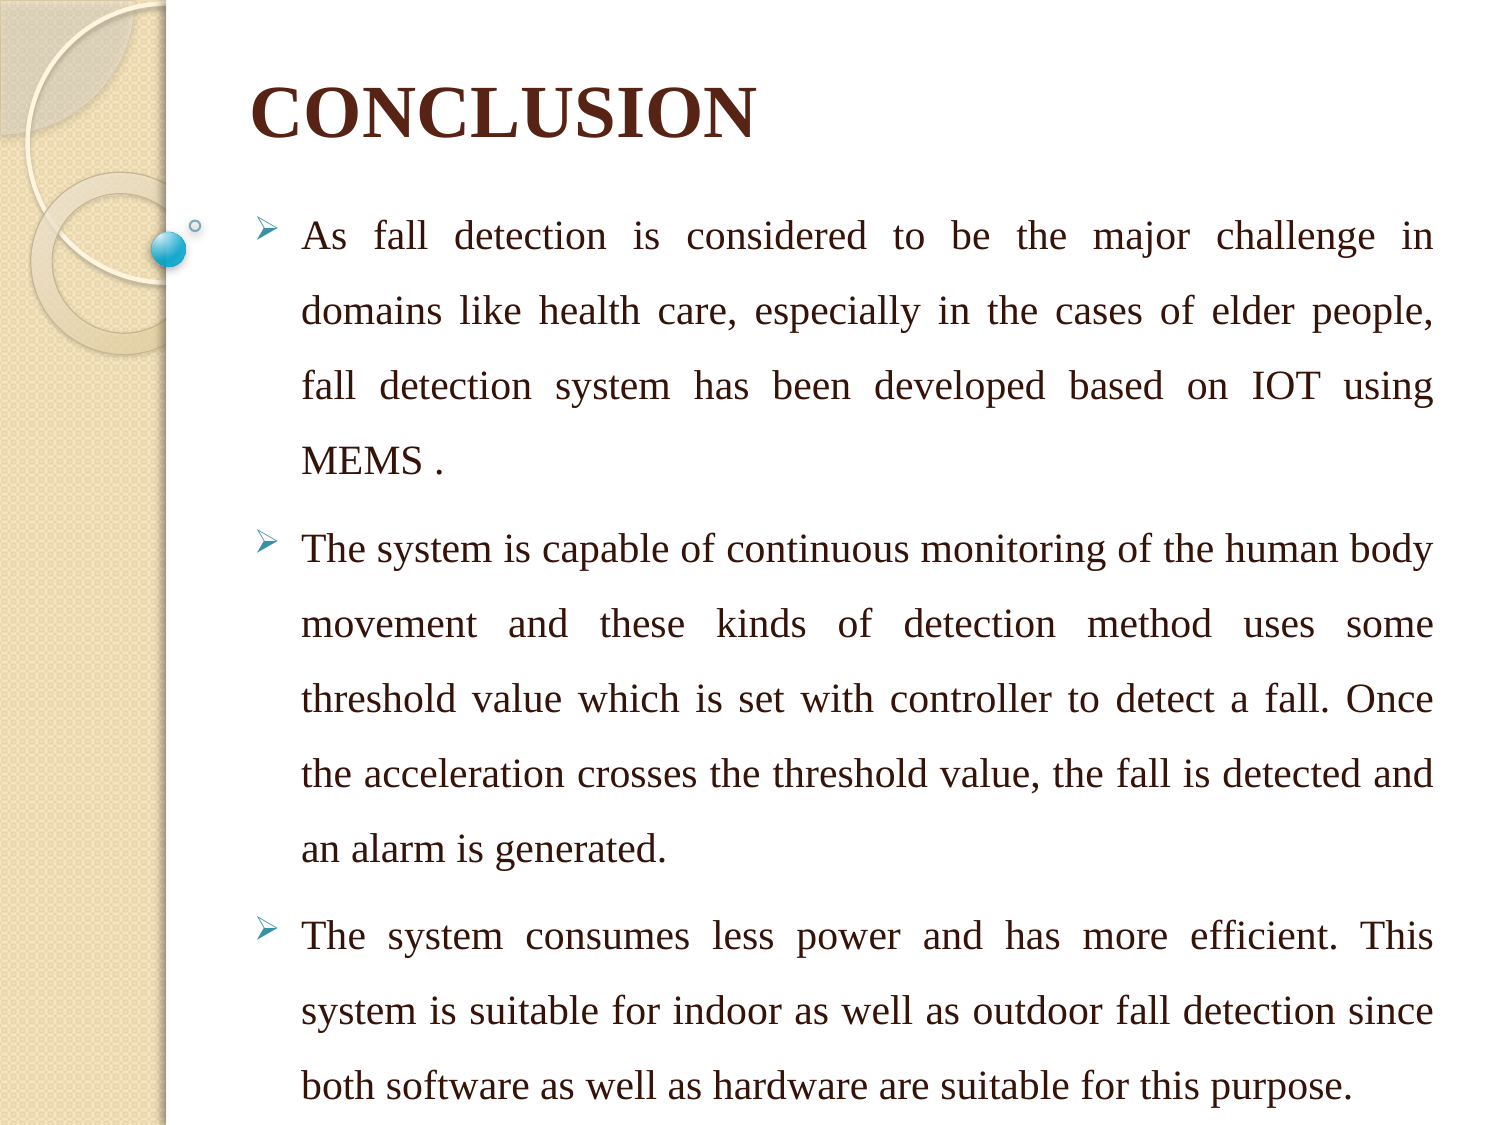

# CONCLUSION

As fall detection is considered to be the major challenge in domains like health care, especially in the cases of elder people, fall detection system has been developed based on IOT using MEMS .
The system is capable of continuous monitoring of the human body movement and these kinds of detection method uses some threshold value which is set with controller to detect a fall. Once the acceleration crosses the threshold value, the fall is detected and an alarm is generated.
The system consumes less power and has more efficient. This system is suitable for indoor as well as outdoor fall detection since both software as well as hardware are suitable for this purpose.